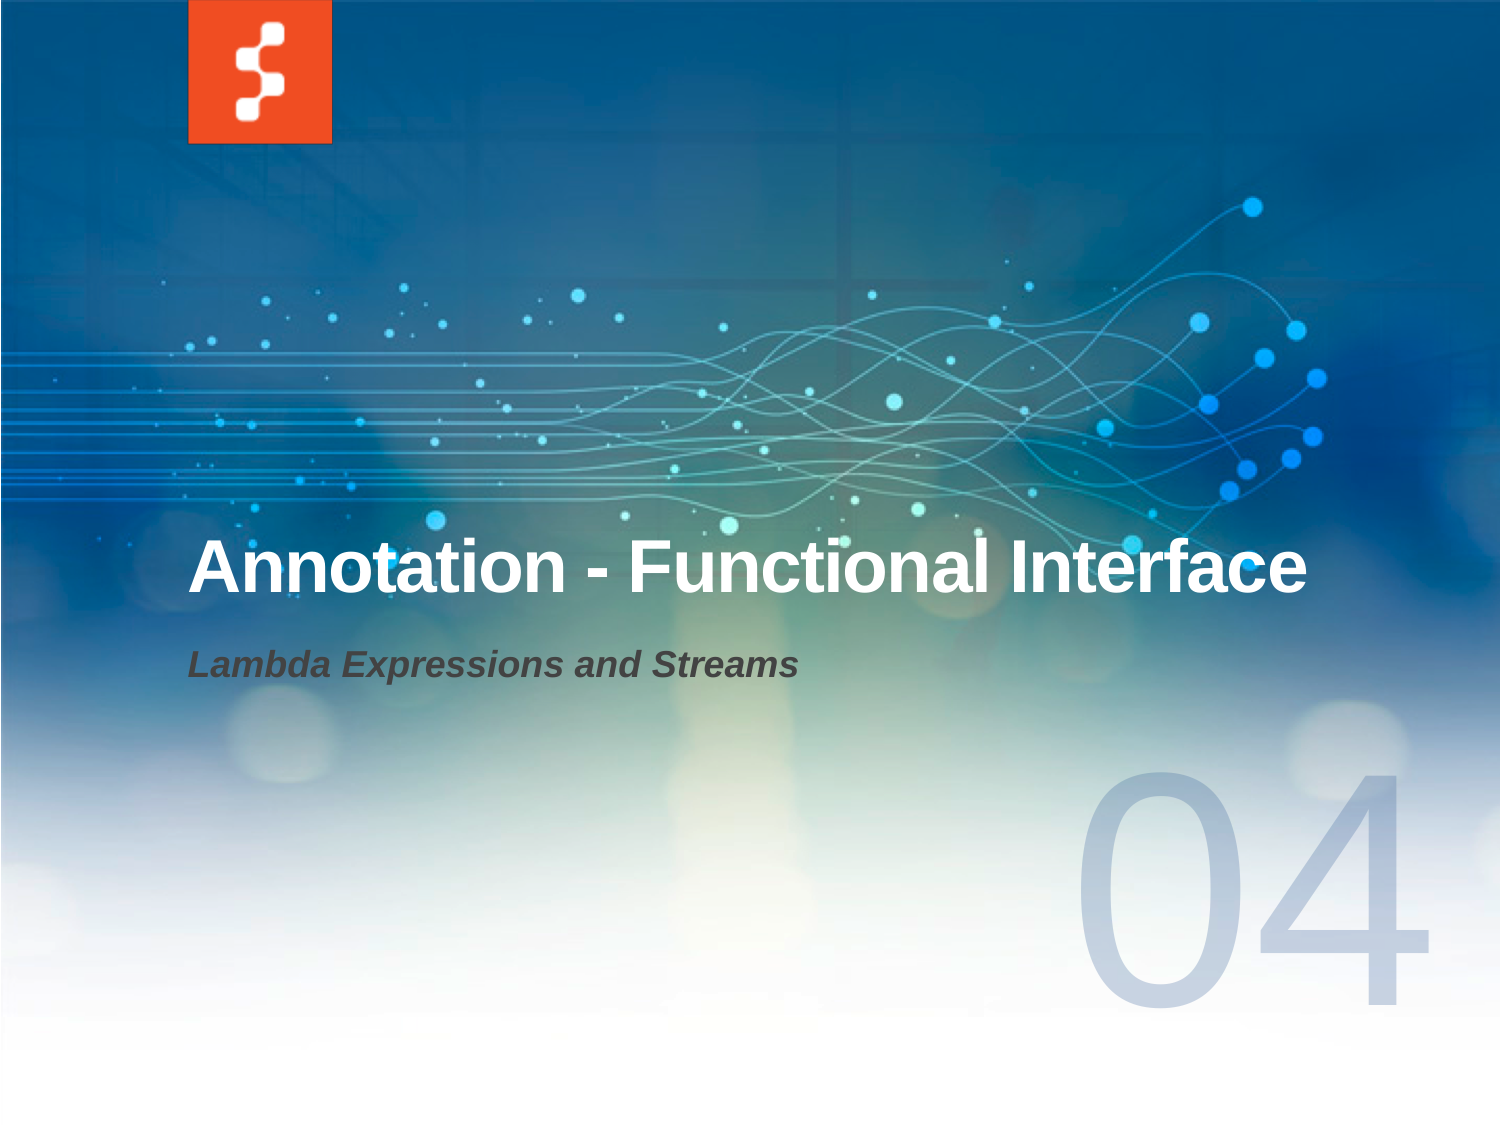

# Annotation - Functional Interface
Lambda Expressions and Streams
04